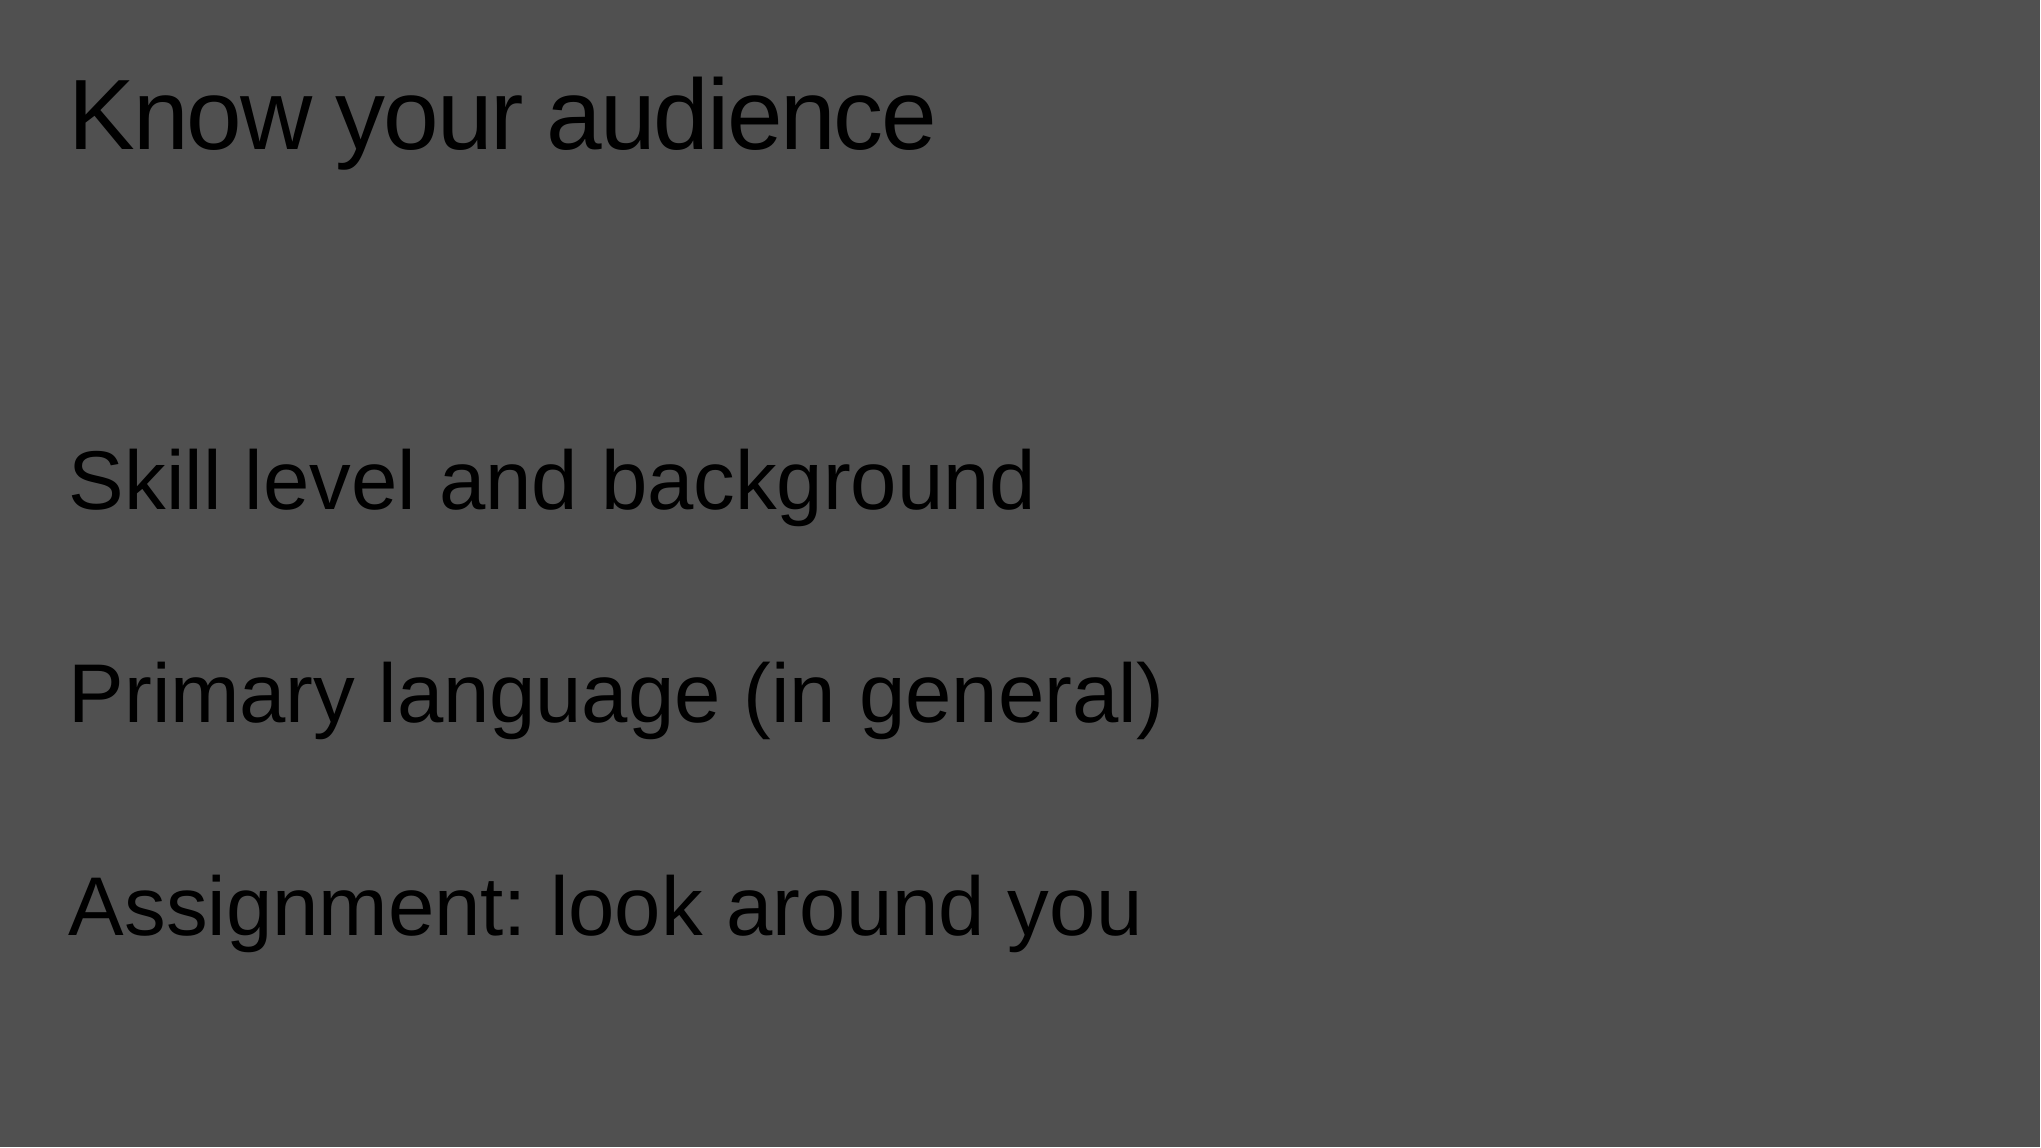

# Know your audience

Skill level and background

Primary language (in general)

Assignment: look around you